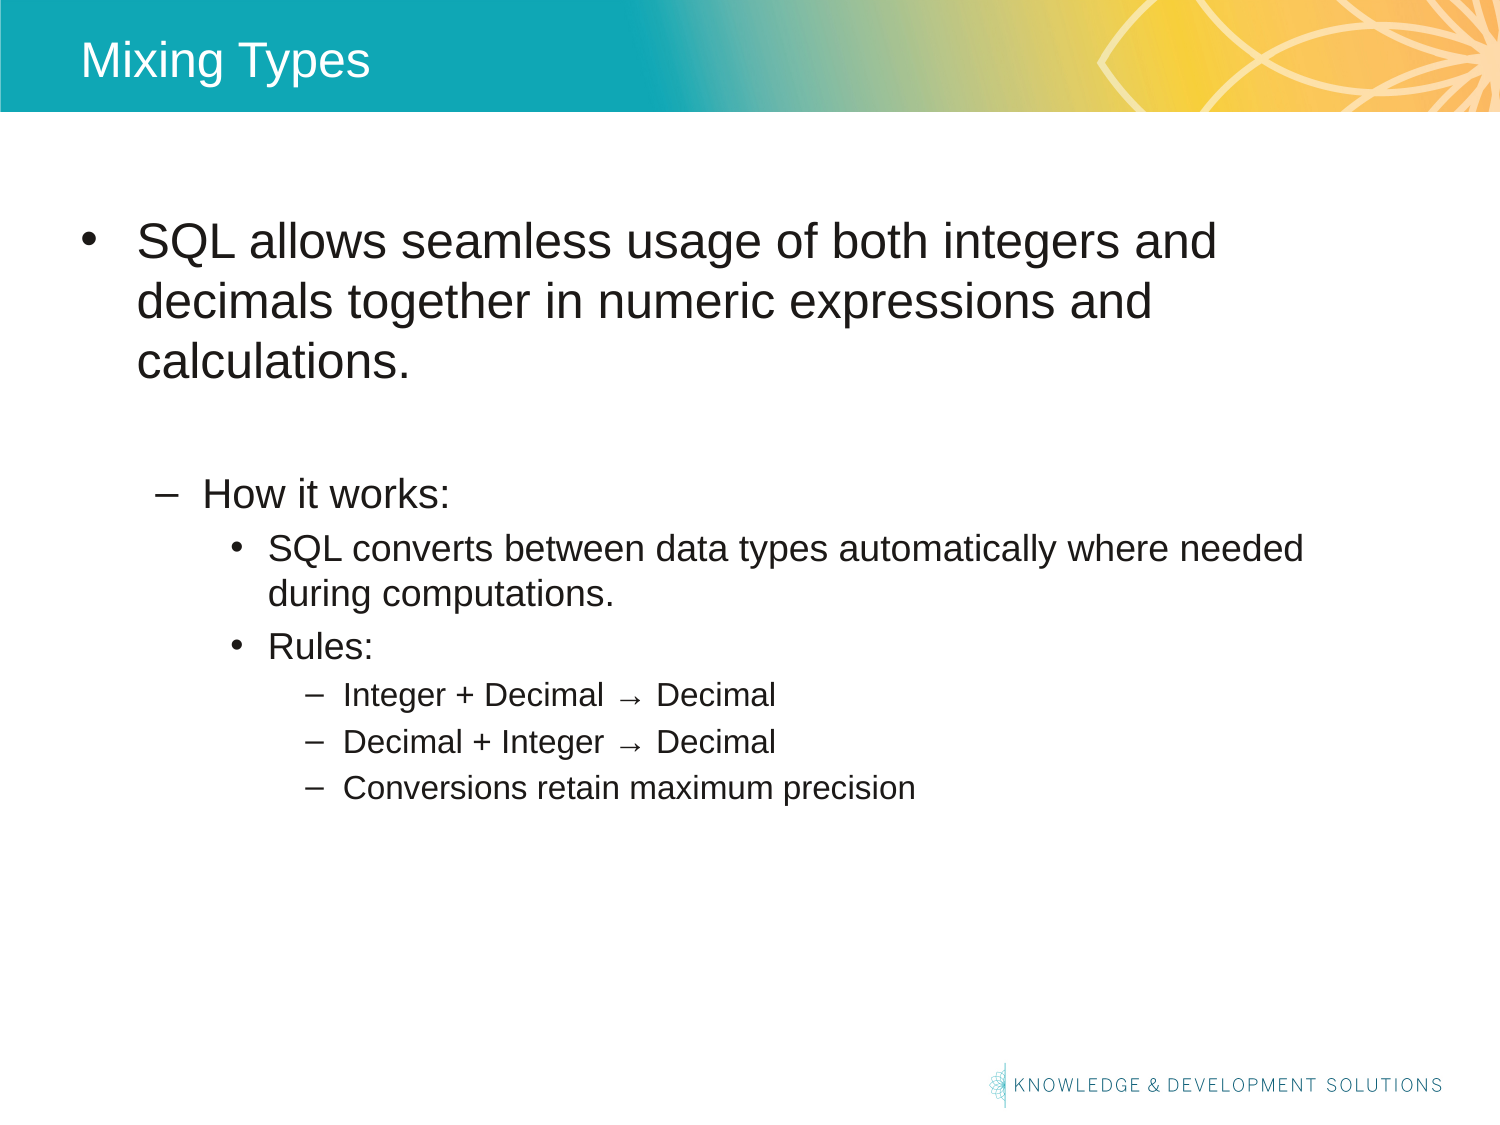

# Mixing Types
SQL allows seamless usage of both integers and decimals together in numeric expressions and calculations.

How it works:
SQL converts between data types automatically where needed during computations.
Rules:
Integer + Decimal → Decimal
Decimal + Integer → Decimal
Conversions retain maximum precision